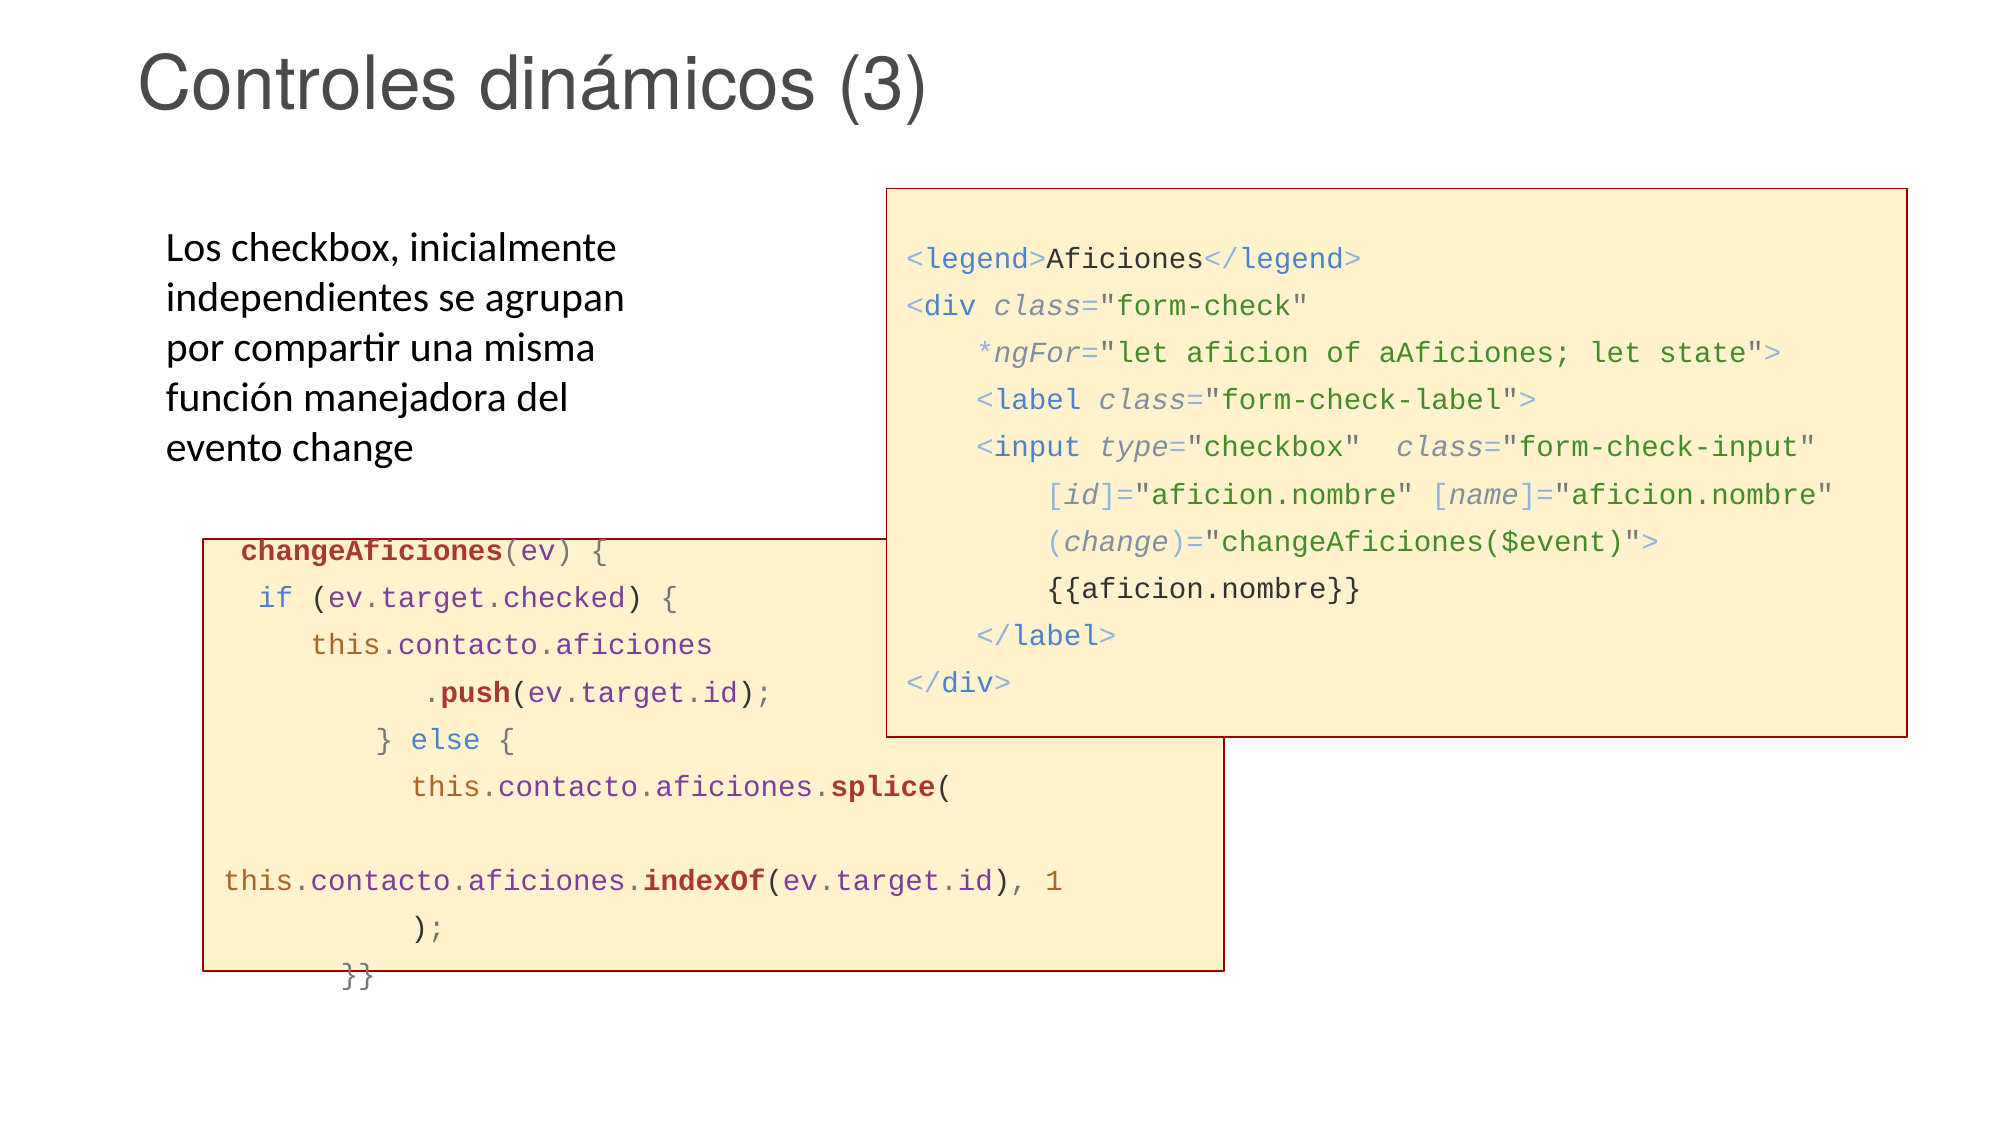

# Controles dinámicos (3)
<legend>Aficiones</legend>
<div class="form-check"
    *ngFor="let aficion of aAficiones; let state">
    <label class="form-check-label">
    <input type="checkbox"  class="form-check-input"
        [id]="aficion.nombre" [name]="aficion.nombre"
        (change)="changeAficiones($event)">
        {{aficion.nombre}}
    </label>
</div>
Los checkbox, inicialmente independientes se agrupan por compartir una misma función manejadora del evento change
 changeAficiones(ev) {
  if (ev.target.checked) {
     this.contacto.aficiones
.push(ev.target.id);
   } else {
     this.contacto.aficiones.splice(
       this.contacto.aficiones.indexOf(ev.target.id), 1
     );
 }}